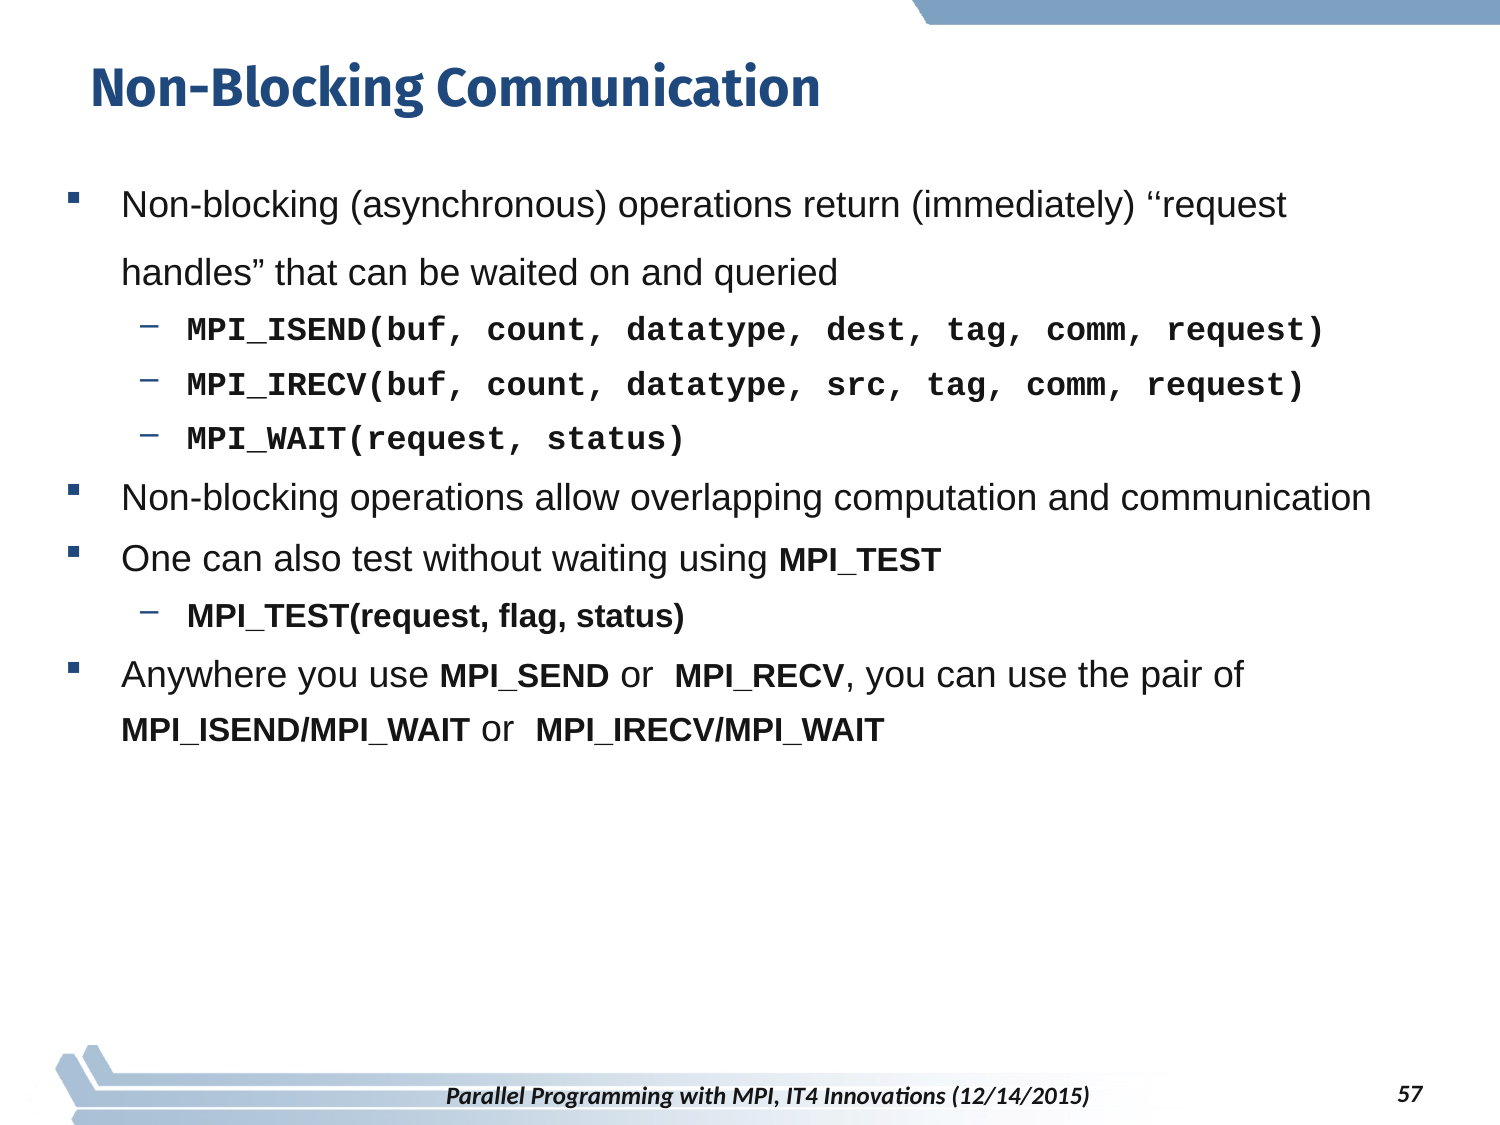

# Non-Blocking Communication
Non-blocking (asynchronous) operations return (immediately) ‘‘request handles” that can be waited on and queried
MPI_ISEND(buf, count, datatype, dest, tag, comm, request)
MPI_IRECV(buf, count, datatype, src, tag, comm, request)
MPI_WAIT(request, status)
Non-blocking operations allow overlapping computation and communication
One can also test without waiting using MPI_TEST
MPI_TEST(request, flag, status)
Anywhere you use MPI_SEND or  MPI_RECV, you can use the pair of MPI_ISEND/MPI_WAIT or  MPI_IRECV/MPI_WAIT

57
Parallel Programming with MPI, IT4 Innovations (12/14/2015)